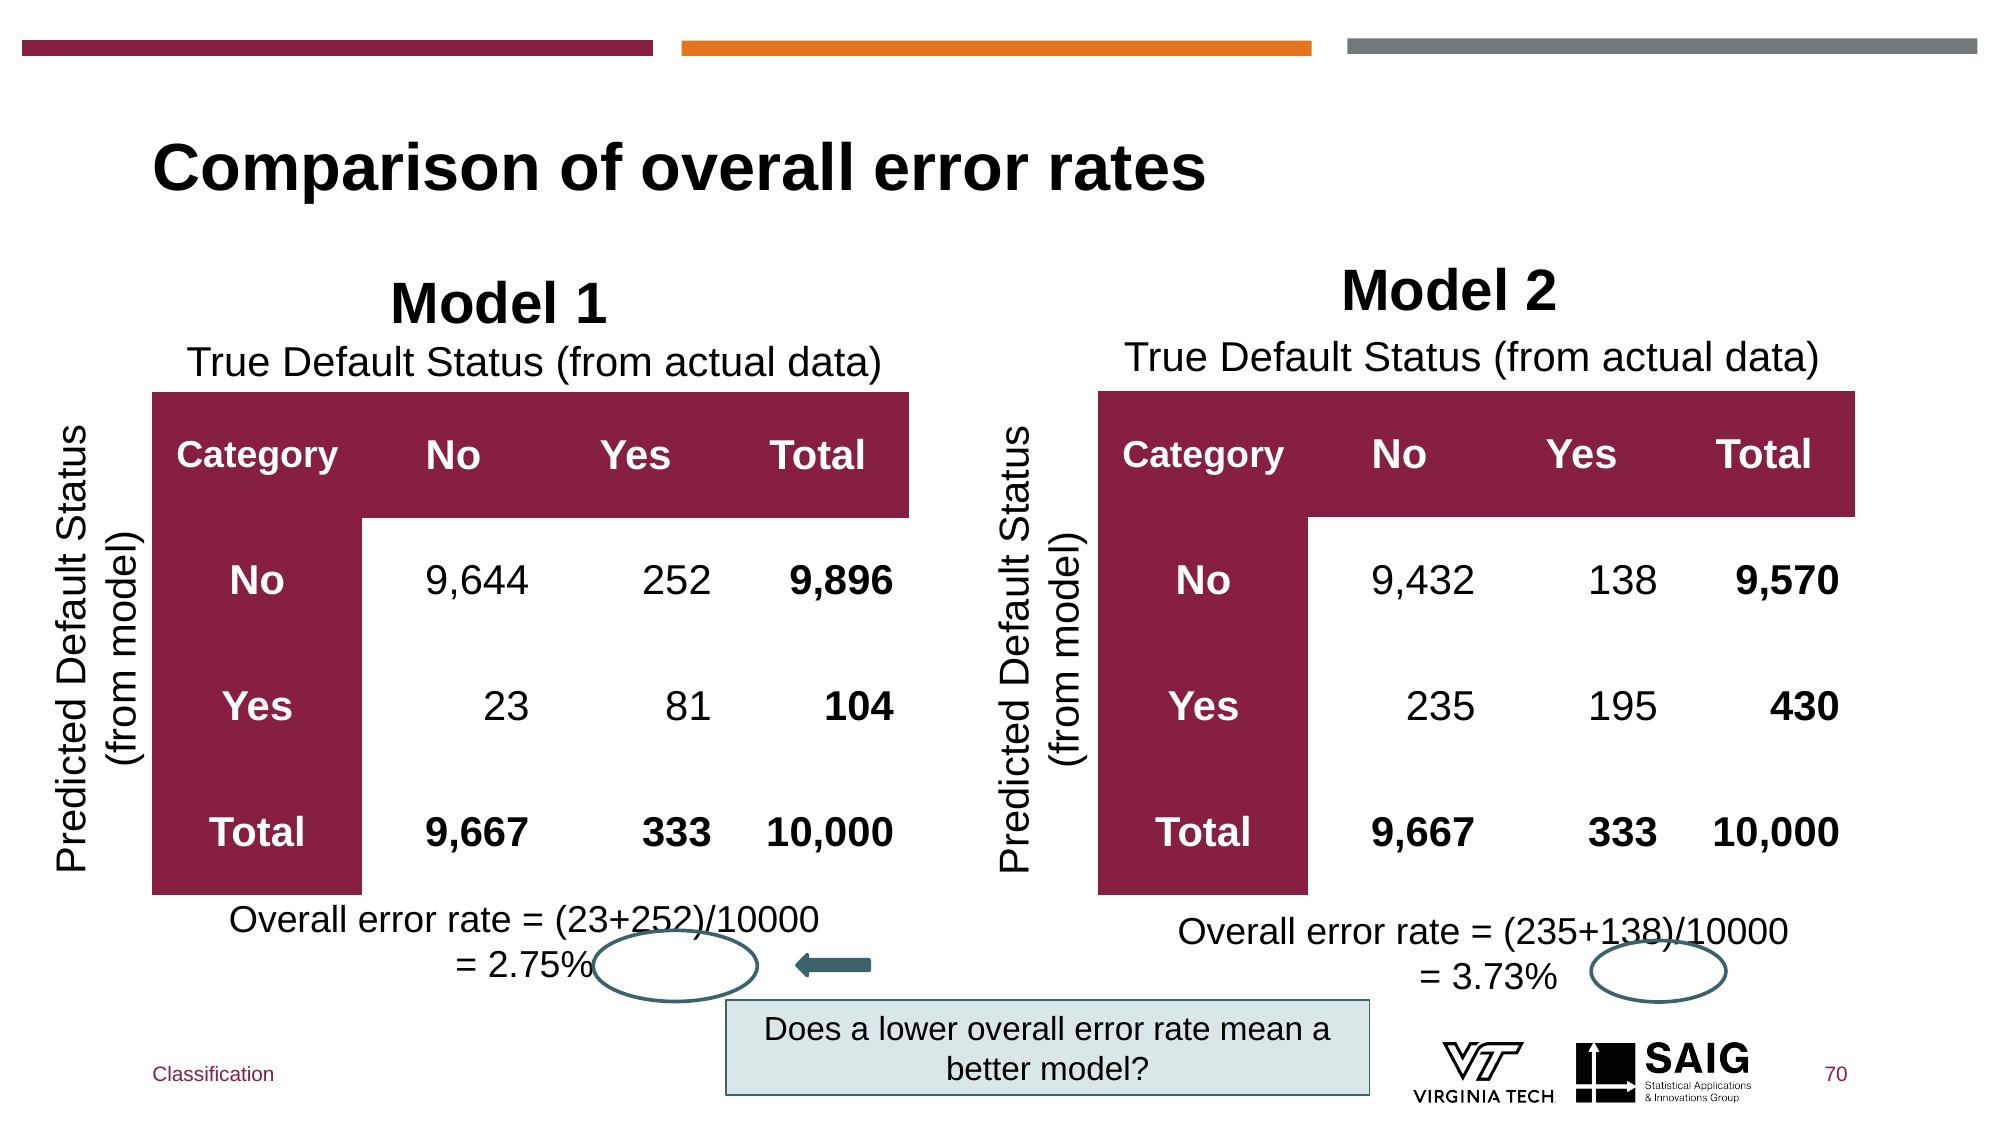

# Comparison of overall error rates
Model 2
Model 1

True Default Status (from actual data)
True Default Status (from actual data)
| Category | No | Yes | Total |
| --- | --- | --- | --- |
| No | 9,432 | 138 | 9,570 |
| Yes | 235 | 195 | 430 |
| Total | 9,667 | 333 | 10,000 |
| Category | No | Yes | Total |
| --- | --- | --- | --- |
| No | 9,644 | 252 | 9,896 |
| Yes | 23 | 81 | 104 |
| Total | 9,667 | 333 | 10,000 |
Predicted Default Status (from model)
Predicted Default Status (from model)

Overall error rate = (23+252)/10000 = 2.75%
Overall error rate = (235+138)/10000  = 3.73%

Does a lower overall error rate mean a better model?
Classification
70